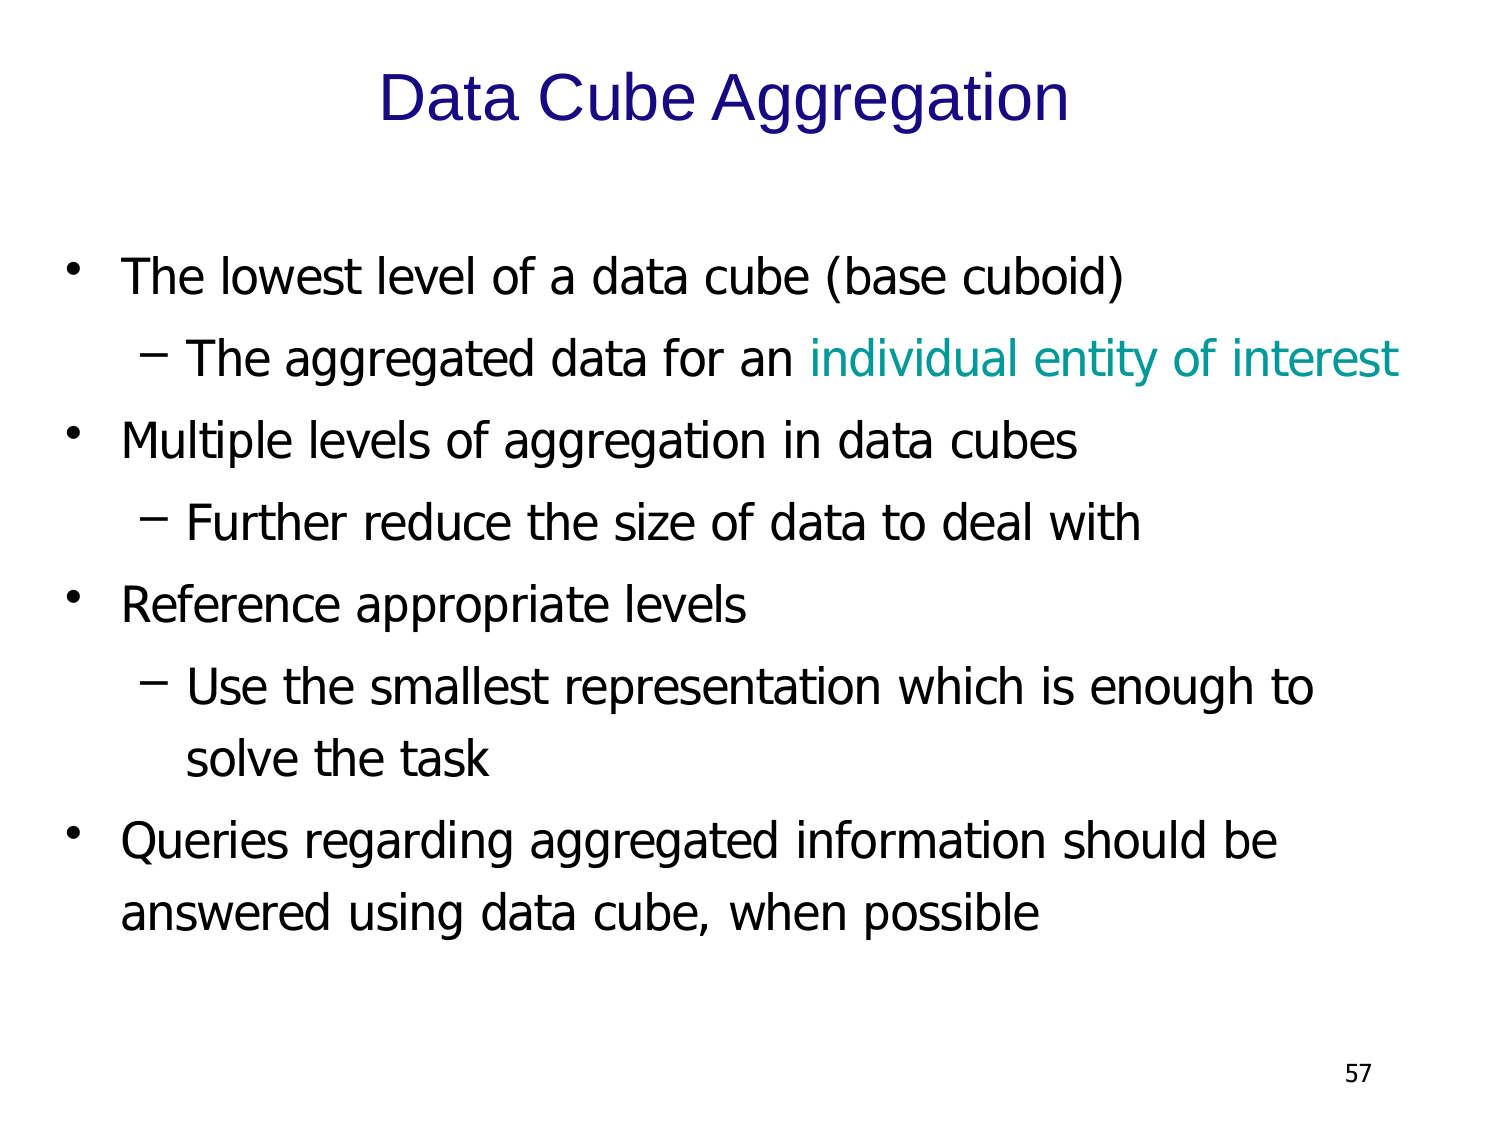

57
Data Cube Aggregation
The lowest level of a data cube (base cuboid)
The aggregated data for an individual entity of interest
Multiple levels of aggregation in data cubes
Further reduce the size of data to deal with
Reference appropriate levels
Use the smallest representation which is enough to solve the task
Queries regarding aggregated information should be answered using data cube, when possible